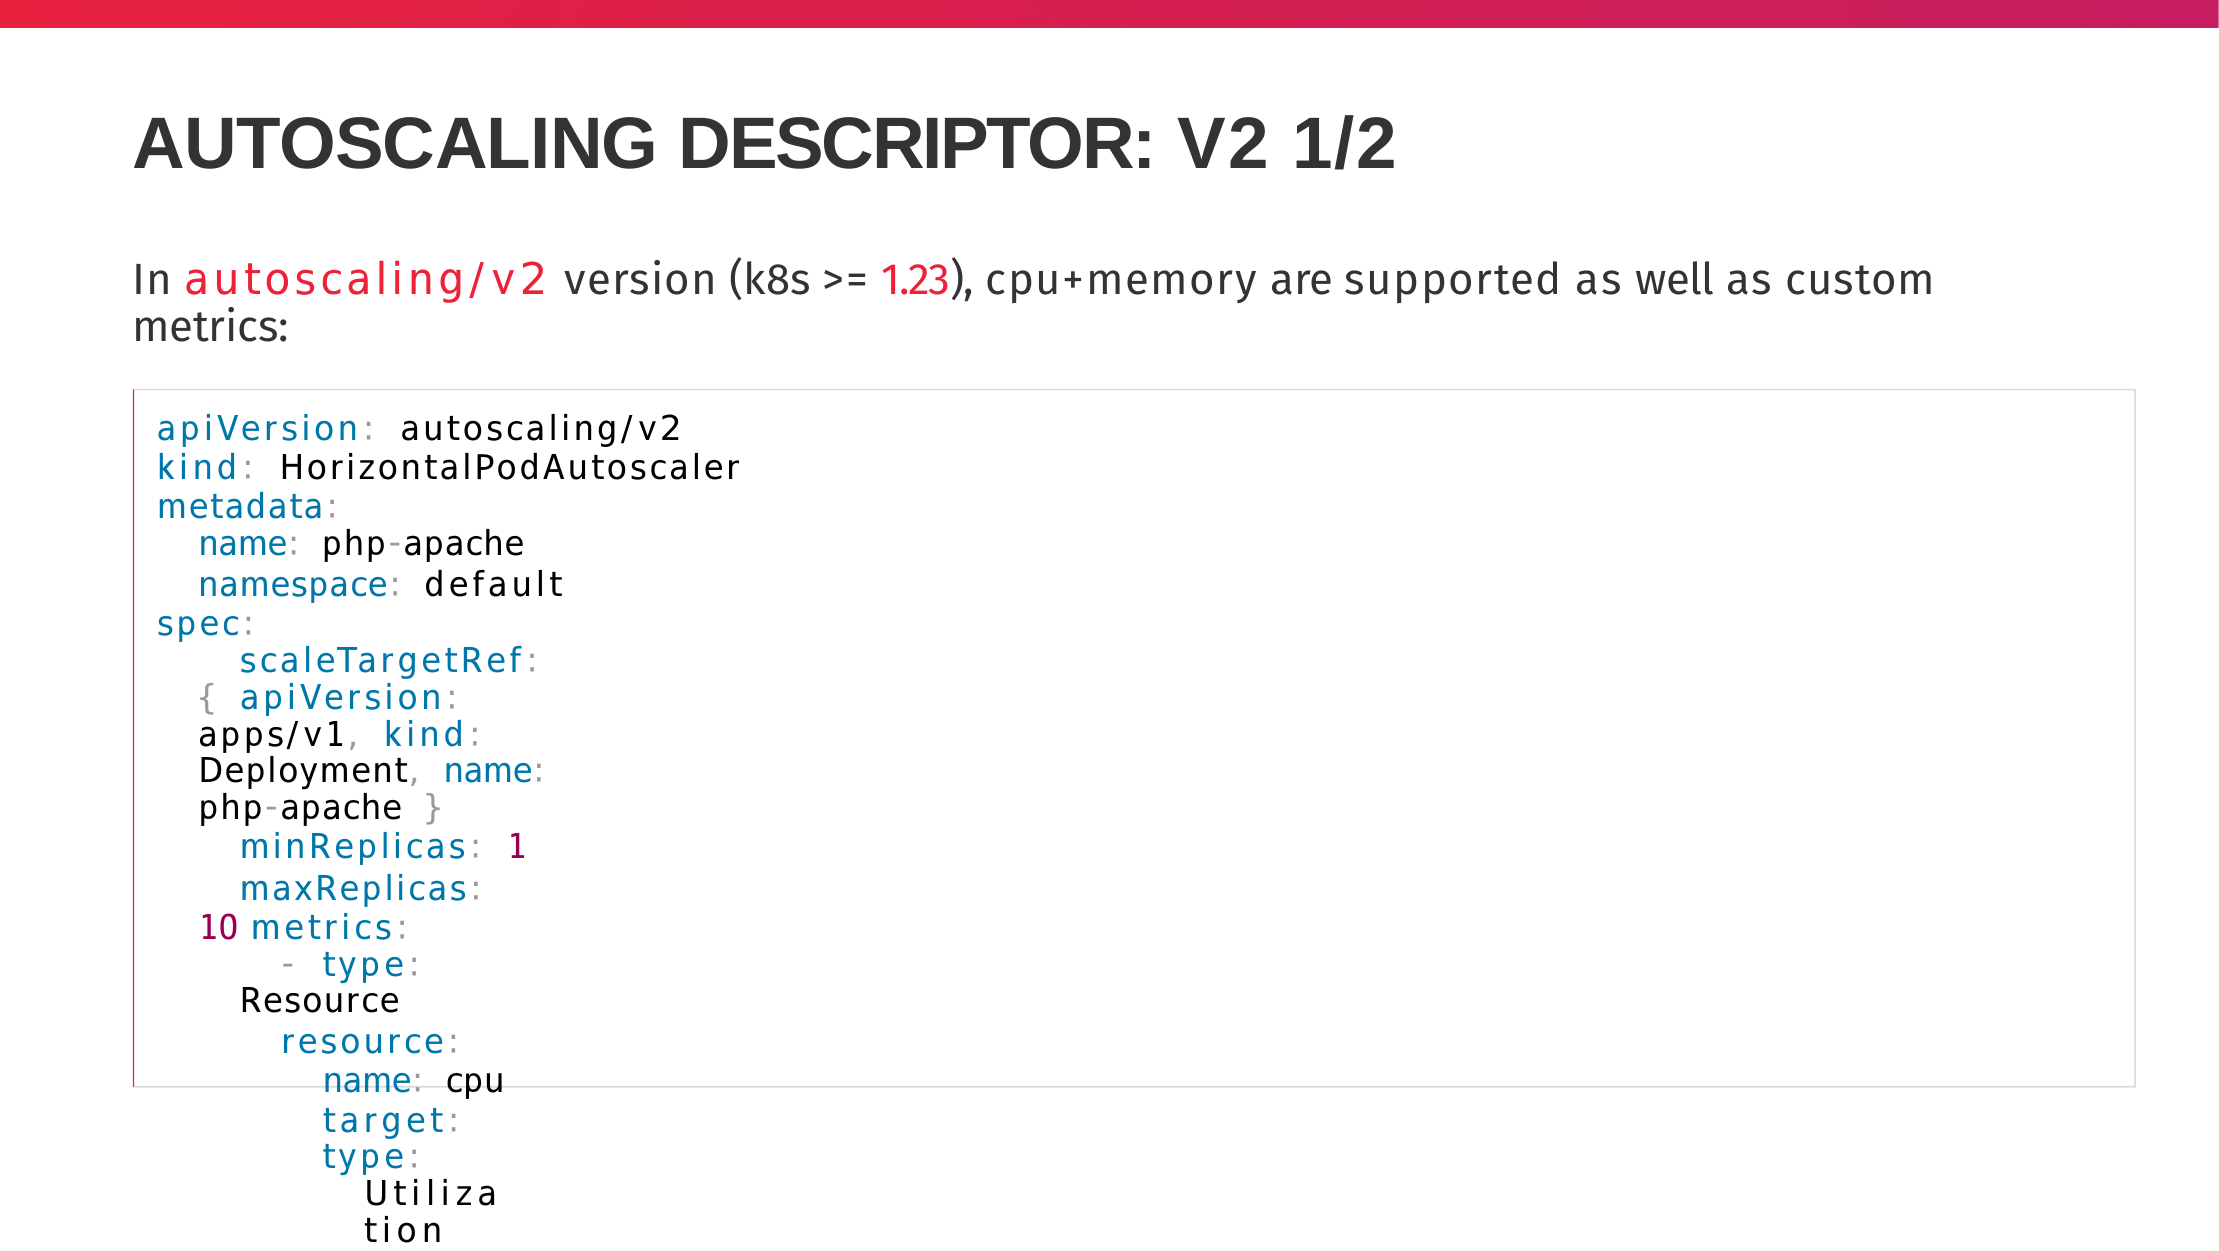

# AUTOSCALING DESCRIPTOR: V2 1/2
In autoscaling/v2 version (k8s >= 1.23), cpu+memory are supported as well as custom metrics:

apiVersion:  autoscaling/v2 kind: HorizontalPodAutoscaler metadata:
name:  php-apache
namespace:  default spec:
scaleTargetRef: { apiVersion: apps/v1, kind: Deployment, name: php-apache }
minReplicas: 1
maxReplicas: 10 metrics:
- type: Resource
resource: name: cpu target:
type: Utilization
averageUtilization:  50
[...]